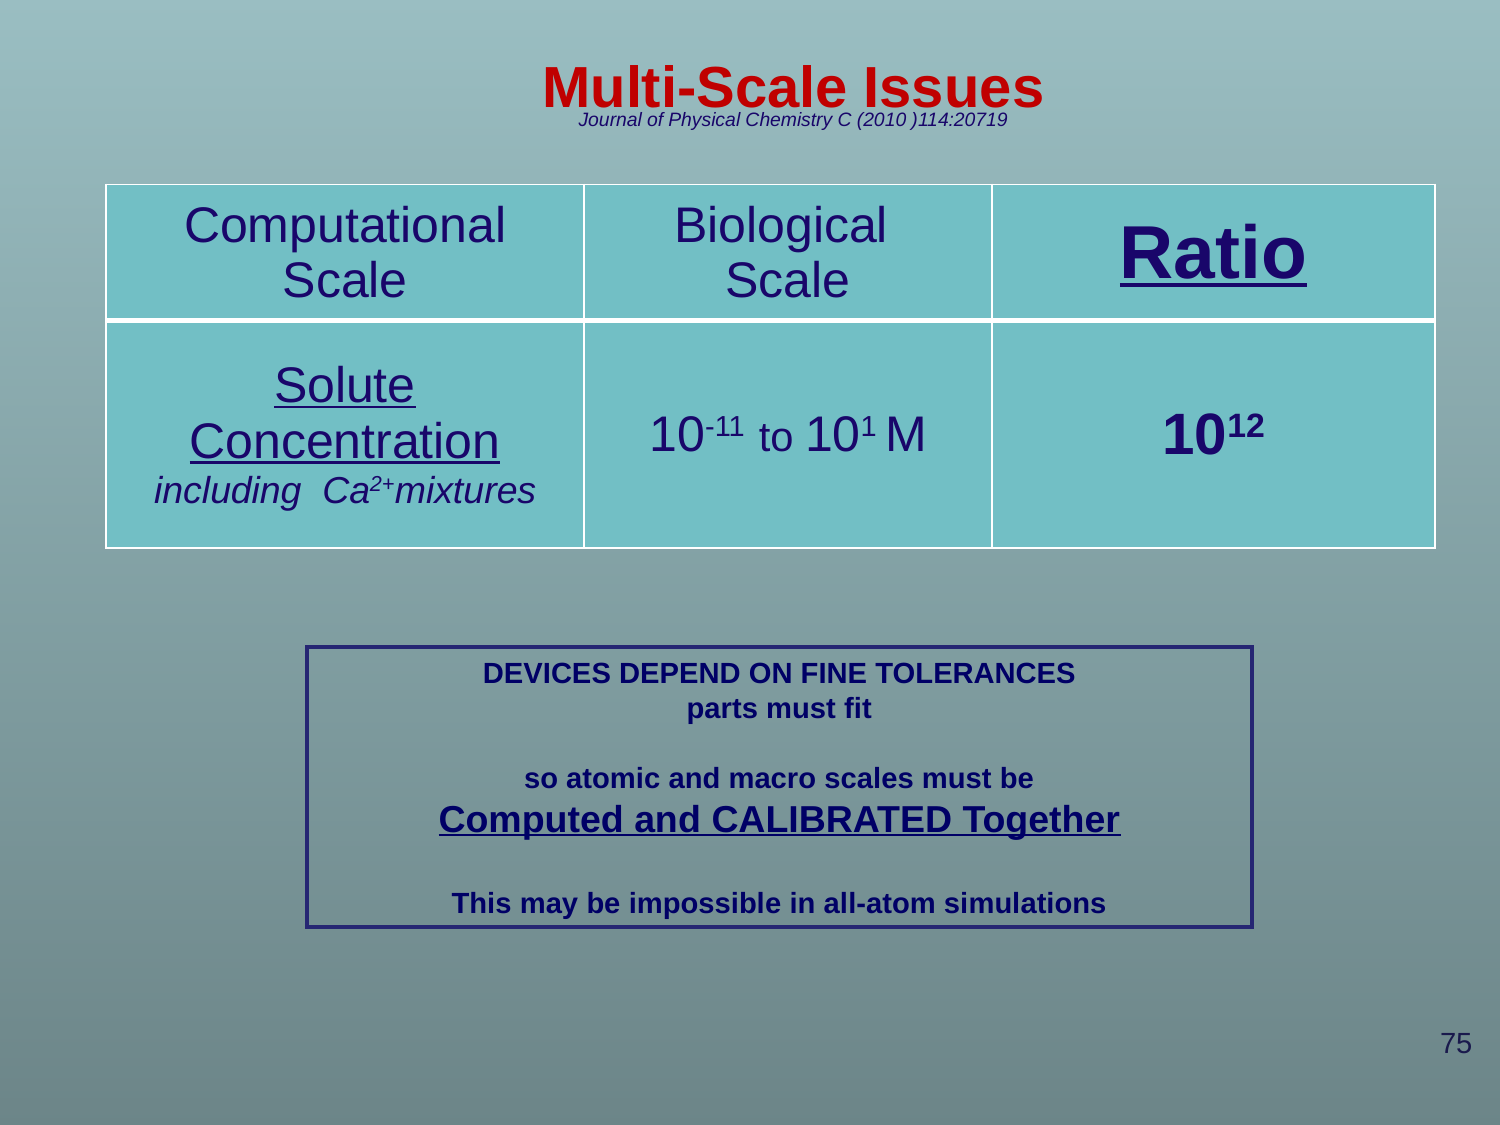

Multi-Scale Issues
Journal of Physical Chemistry C (2010 )114:20719
| Computational Scale | Biological Scale | Ratio |
| --- | --- | --- |
| Solute Concentration including Ca2+mixtures | 10-11 to 101 M | 1012 |
DEVICES DEPEND ON FINE TOLERANCES
parts must fit

so atomic and macro scales must be
Computed and CALIBRATED Together
This may be impossible in all-atom simulations

75